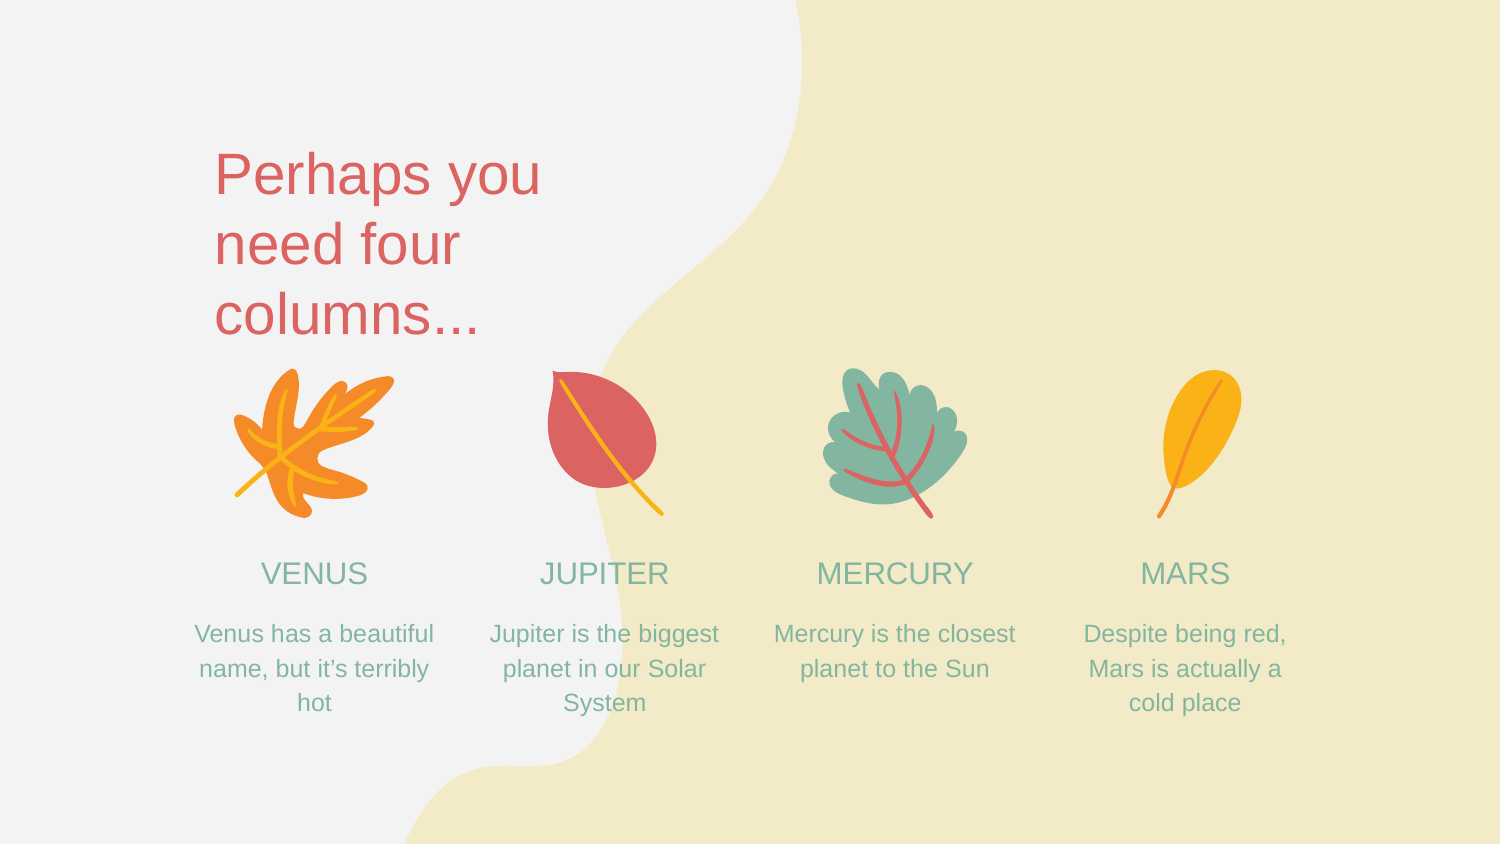

# Perhaps you need four columns...

VENUS
JUPITER
MERCURY
MARS
Venus has a beautiful name, but it’s terribly hot
Jupiter is the biggest planet in our Solar System
Mercury is the closest planet to the Sun
Despite being red, Mars is actually a cold place